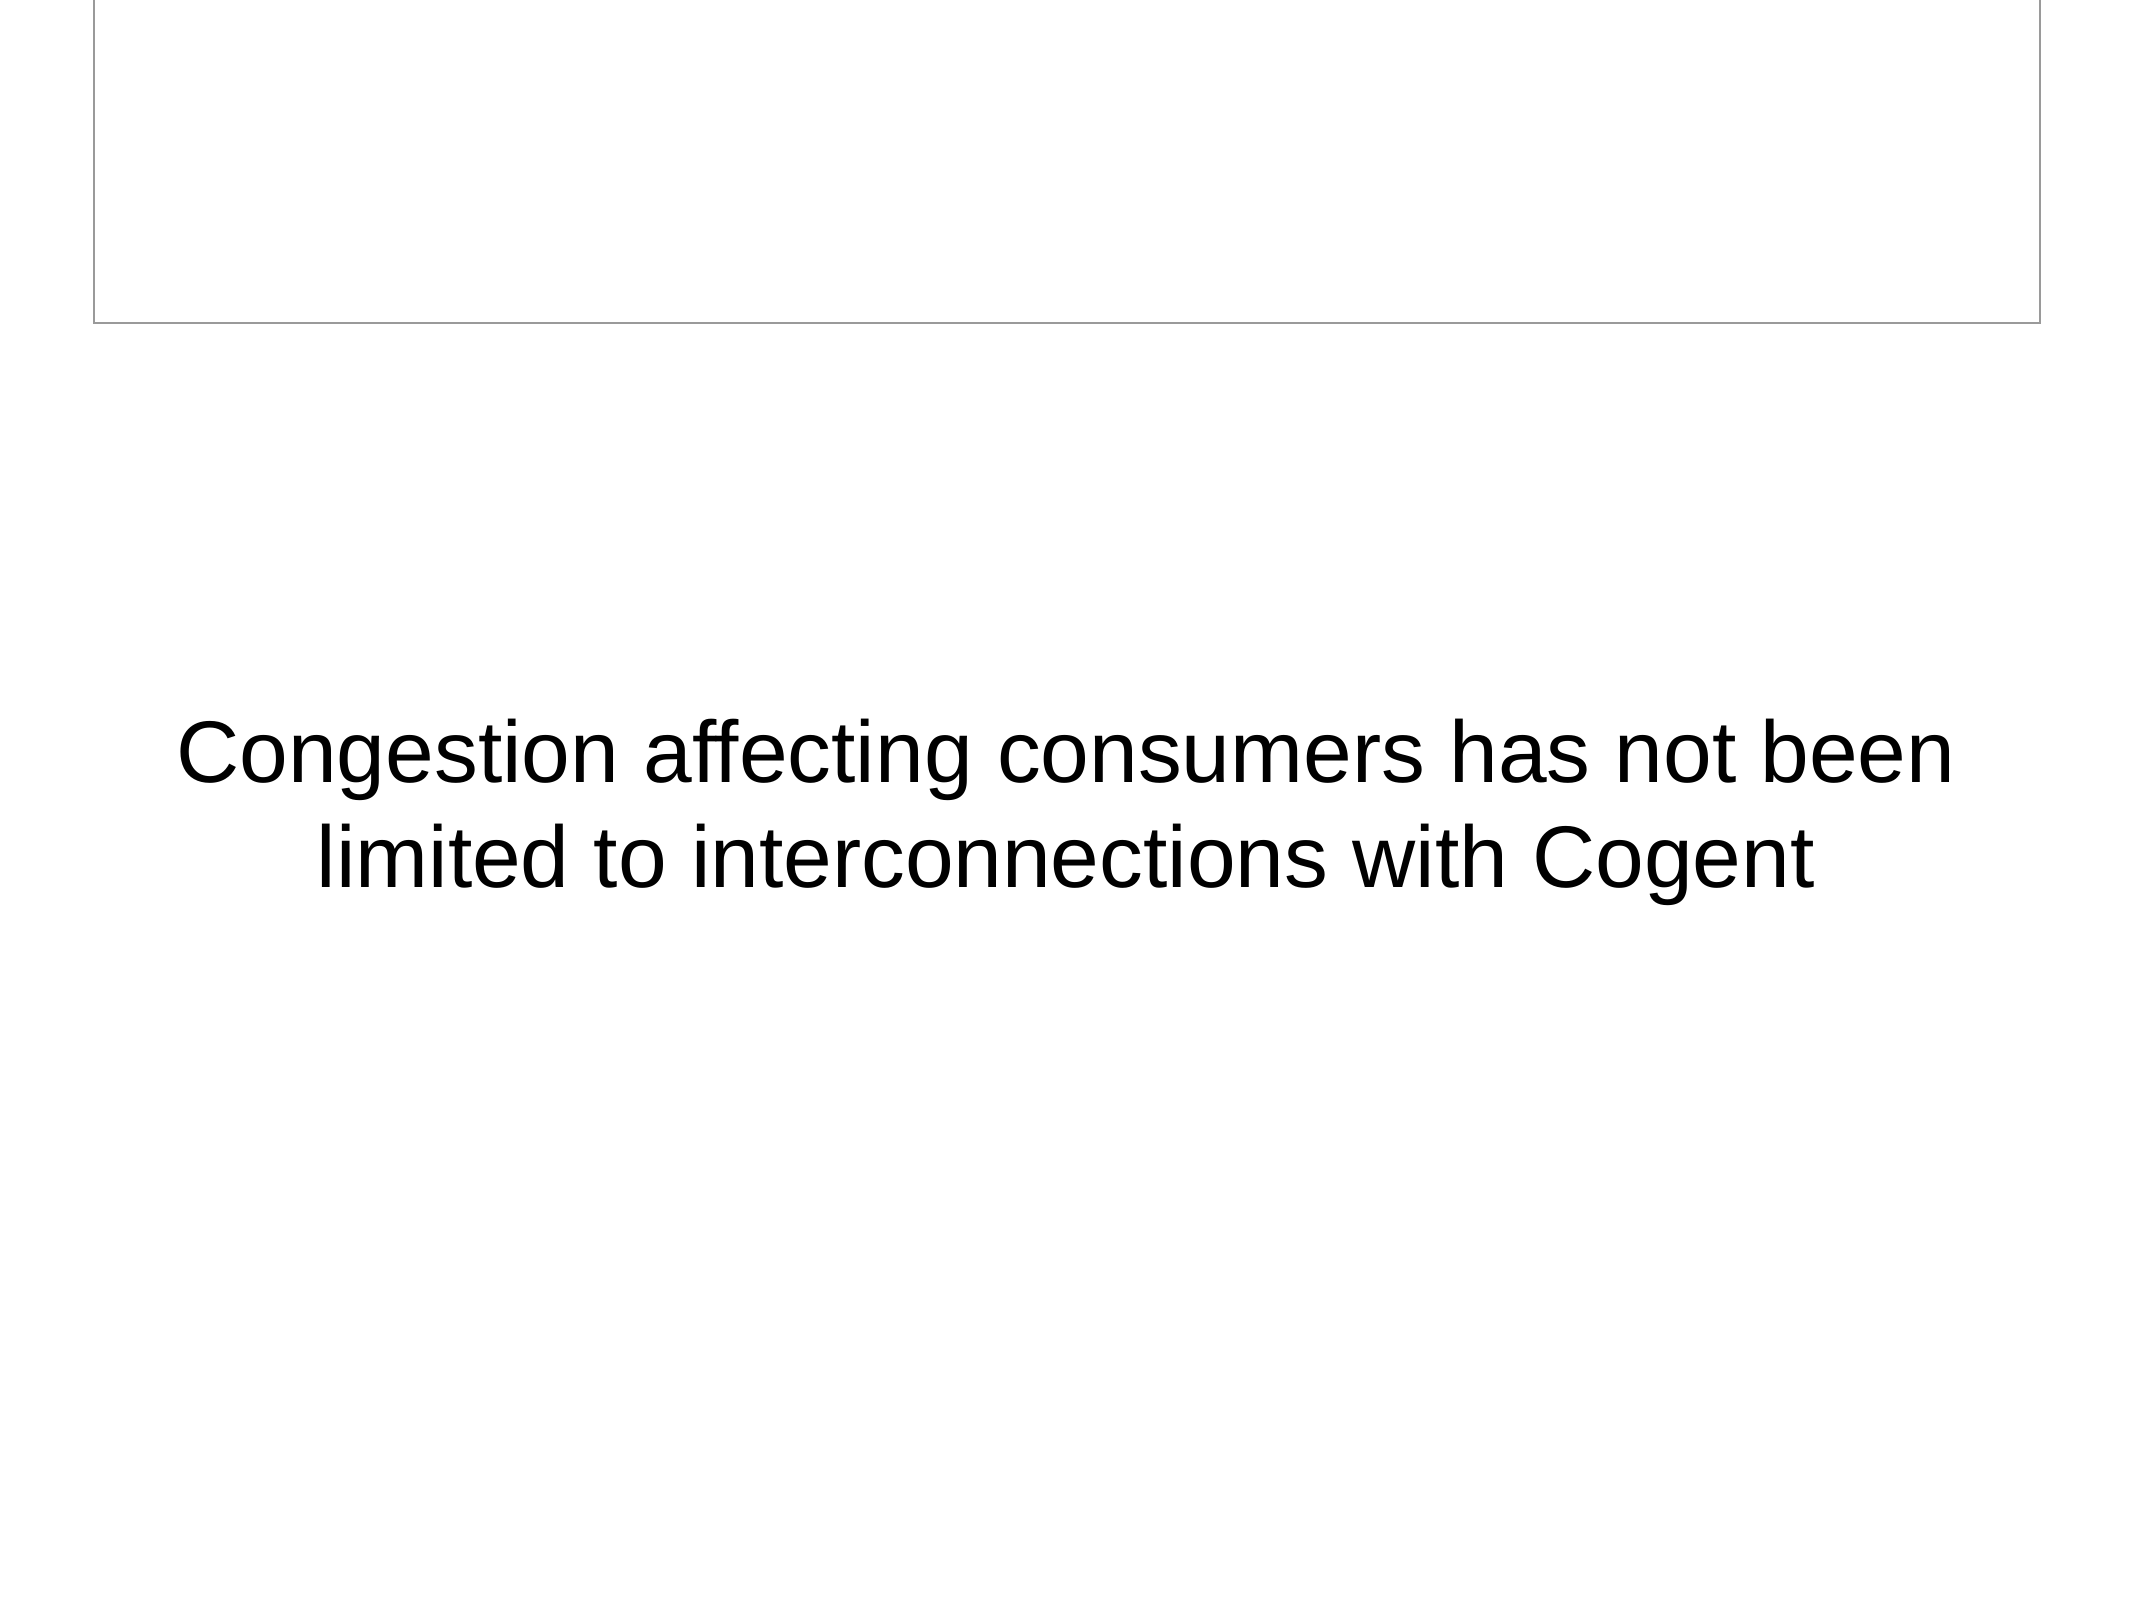

Congestion affecting consumers has not been limited to interconnections with Cogent